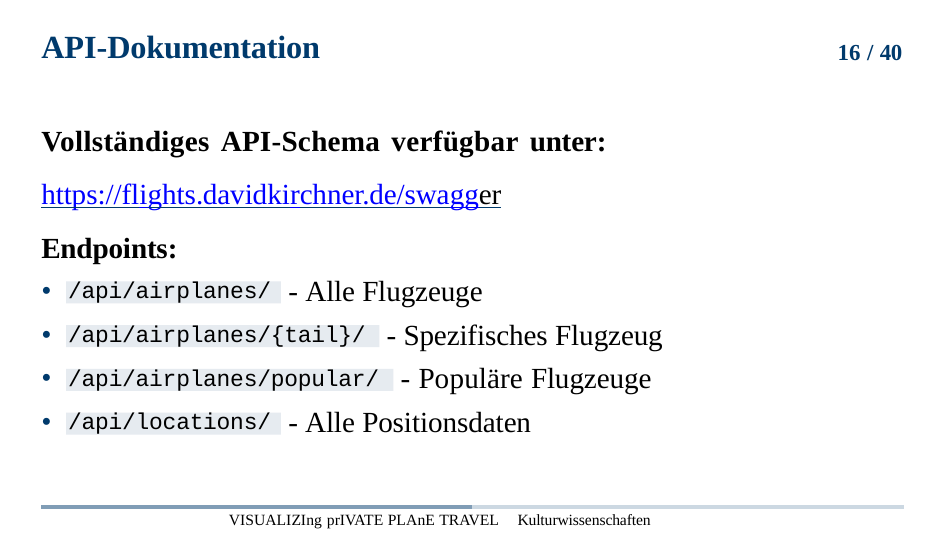

# API-Dokumentation
16 / 40
Vollständiges API-Schema verfügbar unter: https://flights.davidkirchner.de/swagger Endpoints:
•
•
•
•
- Alle Flugzeuge
/api/airplanes/
- Spezifisches Flugzeug
/api/airplanes/{tail}/
- Populäre Flugzeuge
/api/airplanes/popular/
- Alle Positionsdaten
/api/locations/

Visualizing private plane travel  Kulturwissenschaften